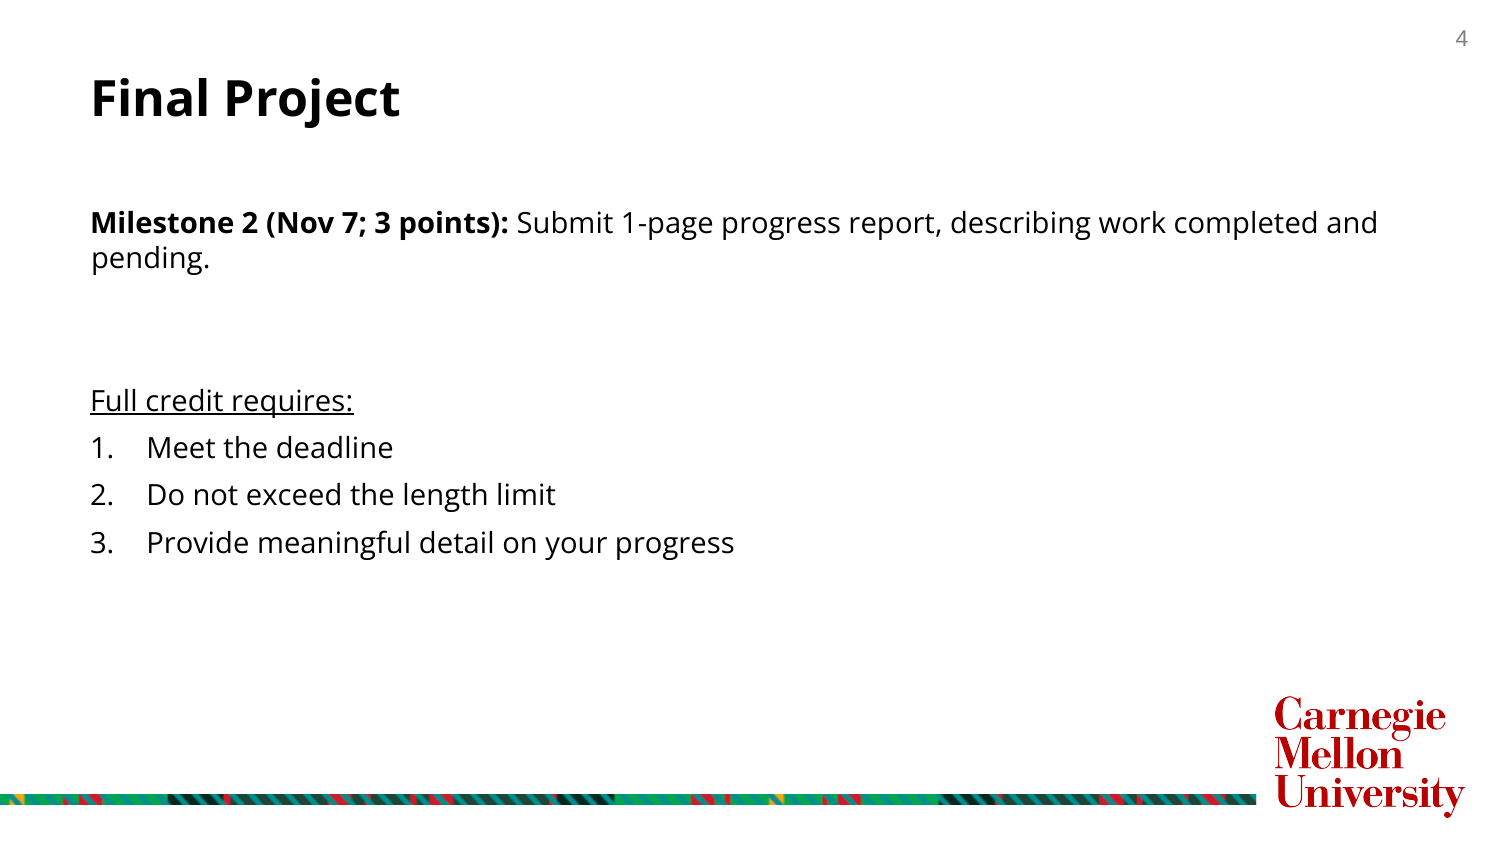

# Final Project
Milestone 2 (Nov 7; 3 points): Submit 1-page progress report, describing work completed and pending.

Full credit requires:
Meet the deadline
Do not exceed the length limit
Provide meaningful detail on your progress
4